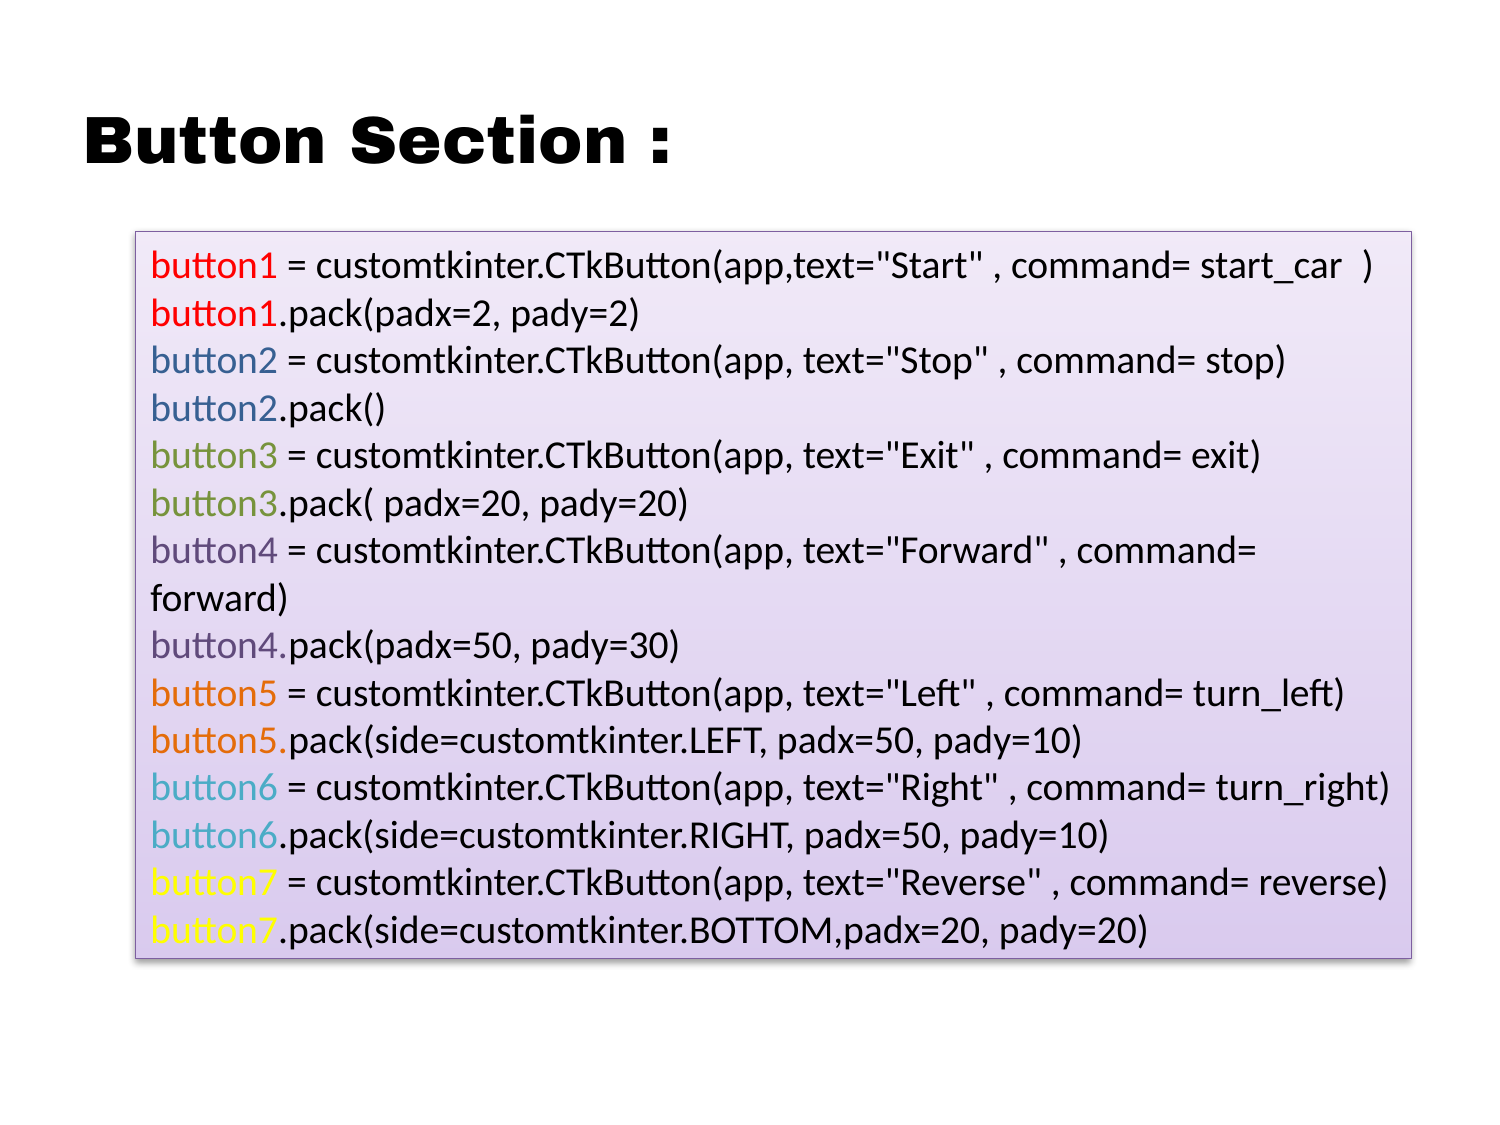

Button Section :
button1 = customtkinter.CTkButton(app,text="Start" , command= start_car  )
button1.pack(padx=2, pady=2)
button2 = customtkinter.CTkButton(app, text="Stop" , command= stop)
button2.pack()
button3 = customtkinter.CTkButton(app, text="Exit" , command= exit)
button3.pack( padx=20, pady=20)
button4 = customtkinter.CTkButton(app, text="Forward" , command= forward)
button4.pack(padx=50, pady=30)
button5 = customtkinter.CTkButton(app, text="Left" , command= turn_left)
button5.pack(side=customtkinter.LEFT, padx=50, pady=10)
button6 = customtkinter.CTkButton(app, text="Right" , command= turn_right)
button6.pack(side=customtkinter.RIGHT, padx=50, pady=10)
button7 = customtkinter.CTkButton(app, text="Reverse" , command= reverse)
button7.pack(side=customtkinter.BOTTOM,padx=20, pady=20)